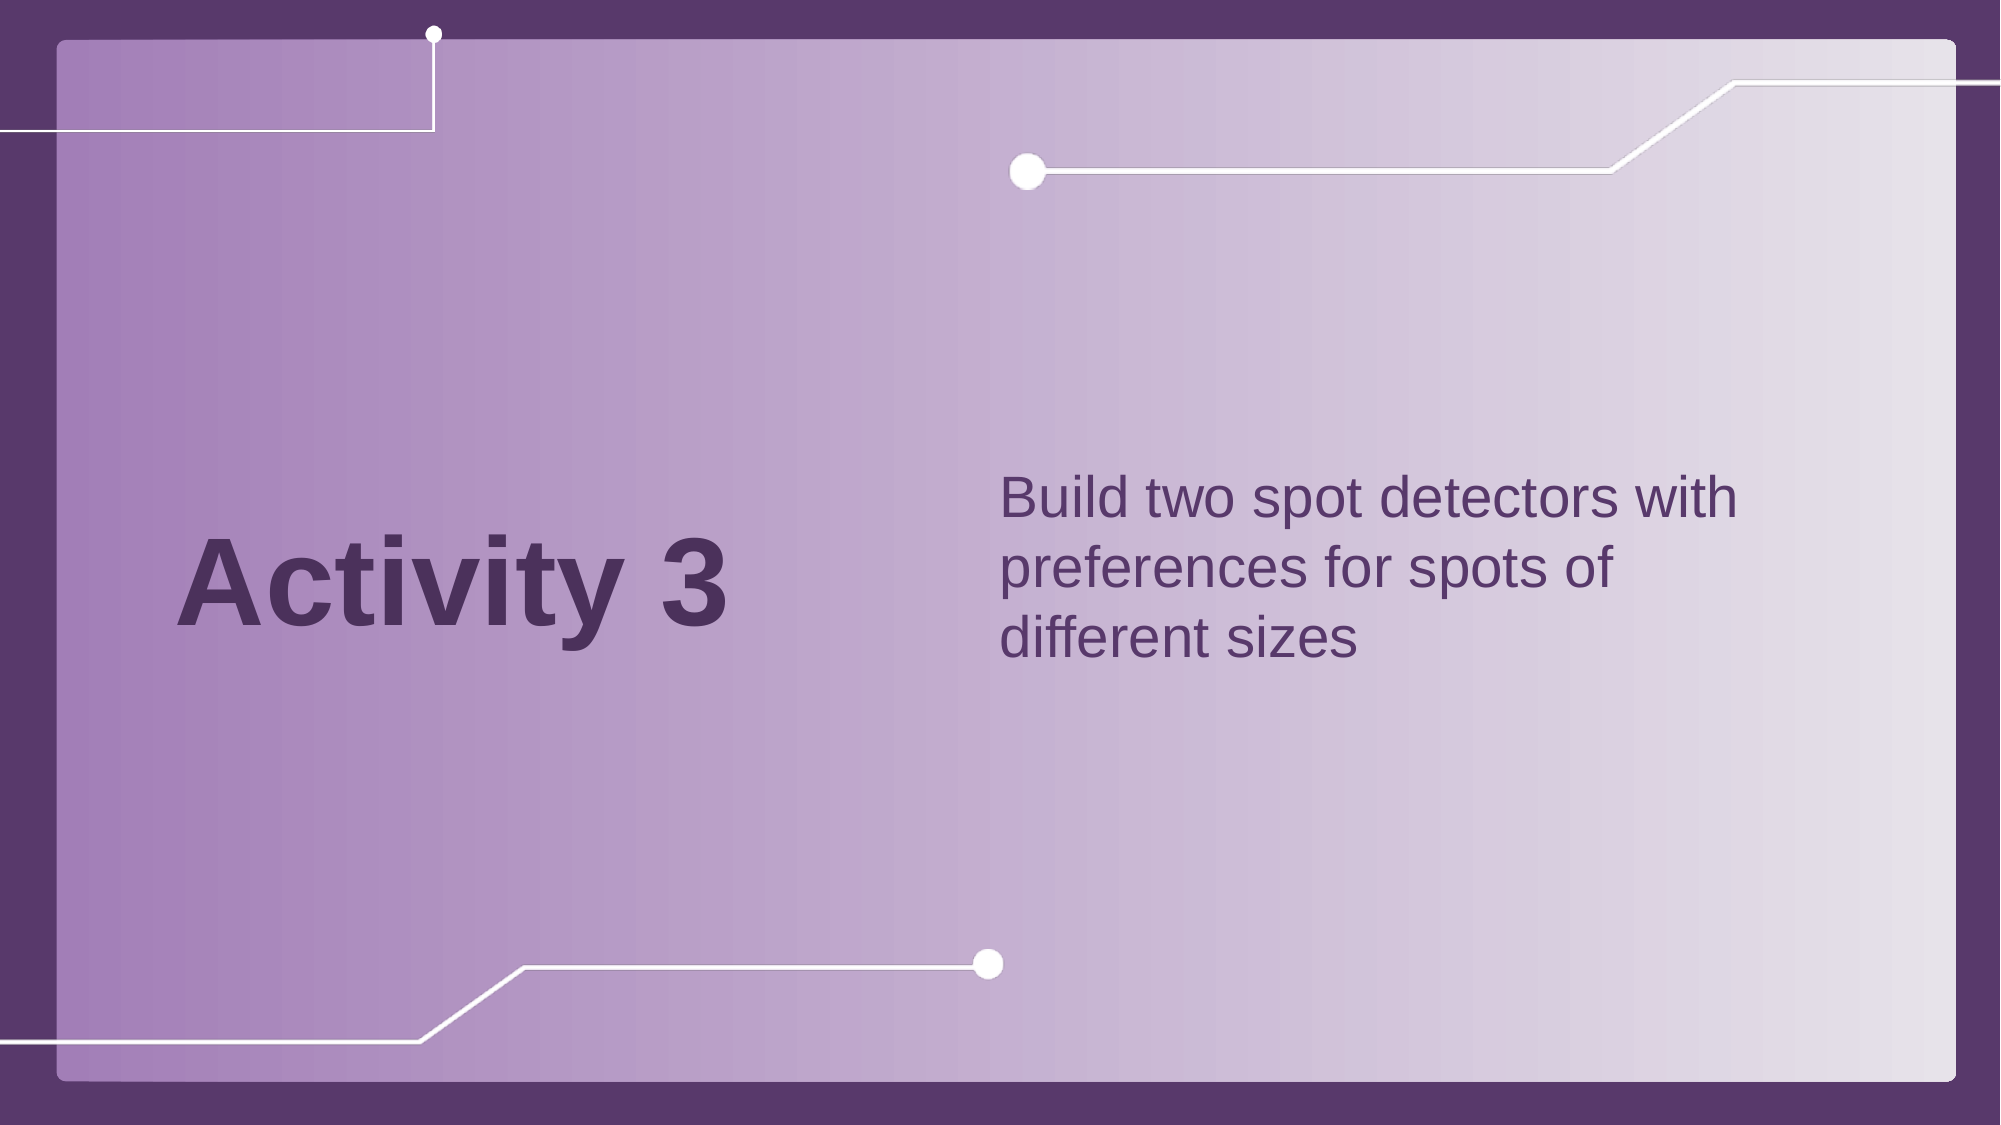

Build two spot detectors with preferences for spots of different sizes
Activity 3